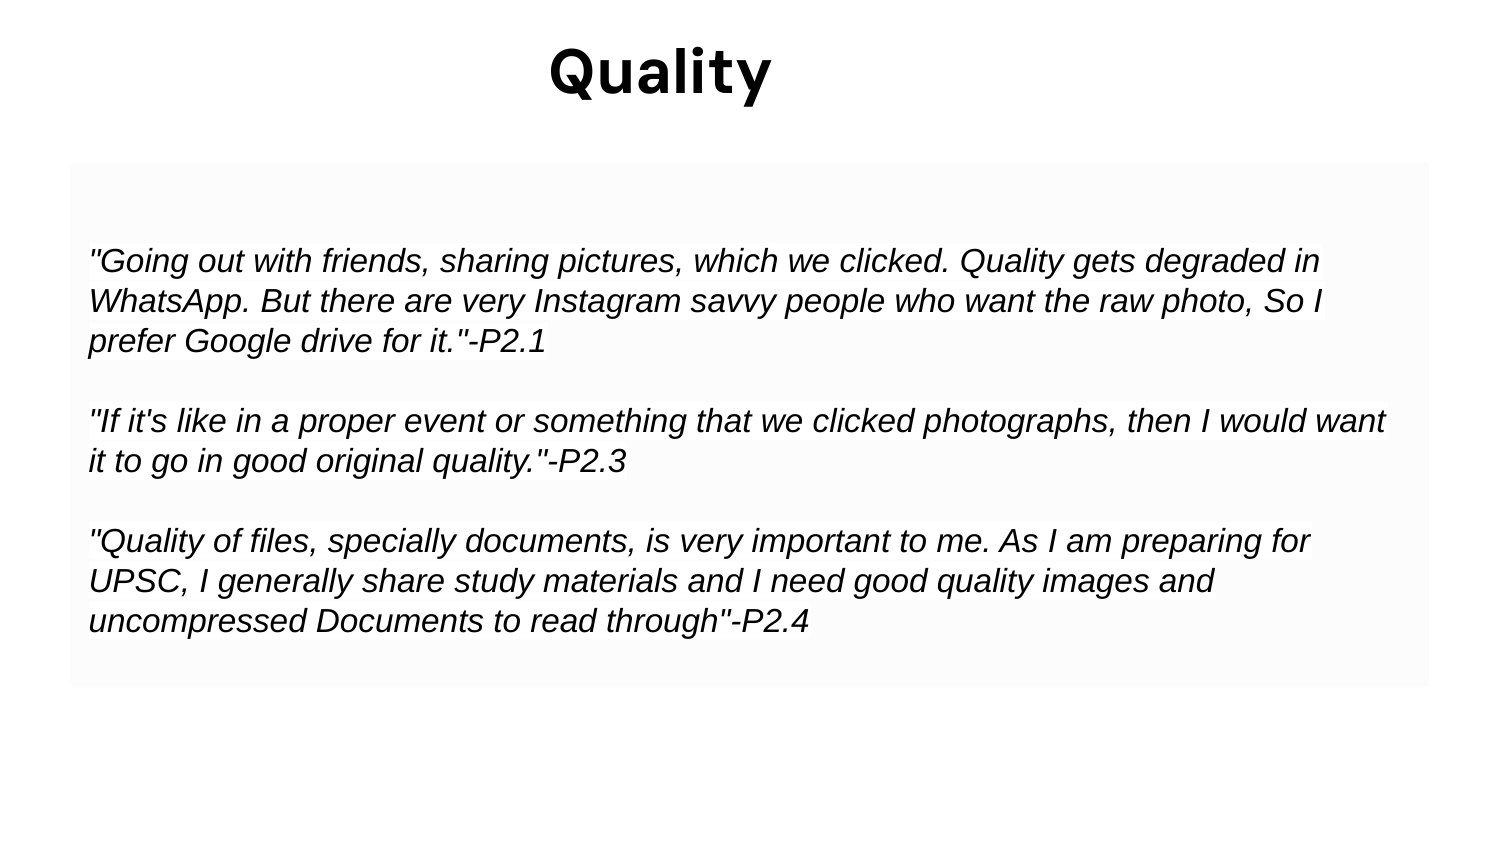

Quality

"Going out with friends, sharing pictures, which we clicked. Quality gets degraded in WhatsApp. But there are very Instagram savvy people who want the raw photo, So I prefer Google drive for it."-P2.1

"If it's like in a proper event or something that we clicked photographs, then I would want it to go in good original quality."-P2.3

"Quality of files, specially documents, is very important to me. As I am preparing for UPSC, I generally share study materials and I need good quality images and uncompressed Documents to read through"-P2.4